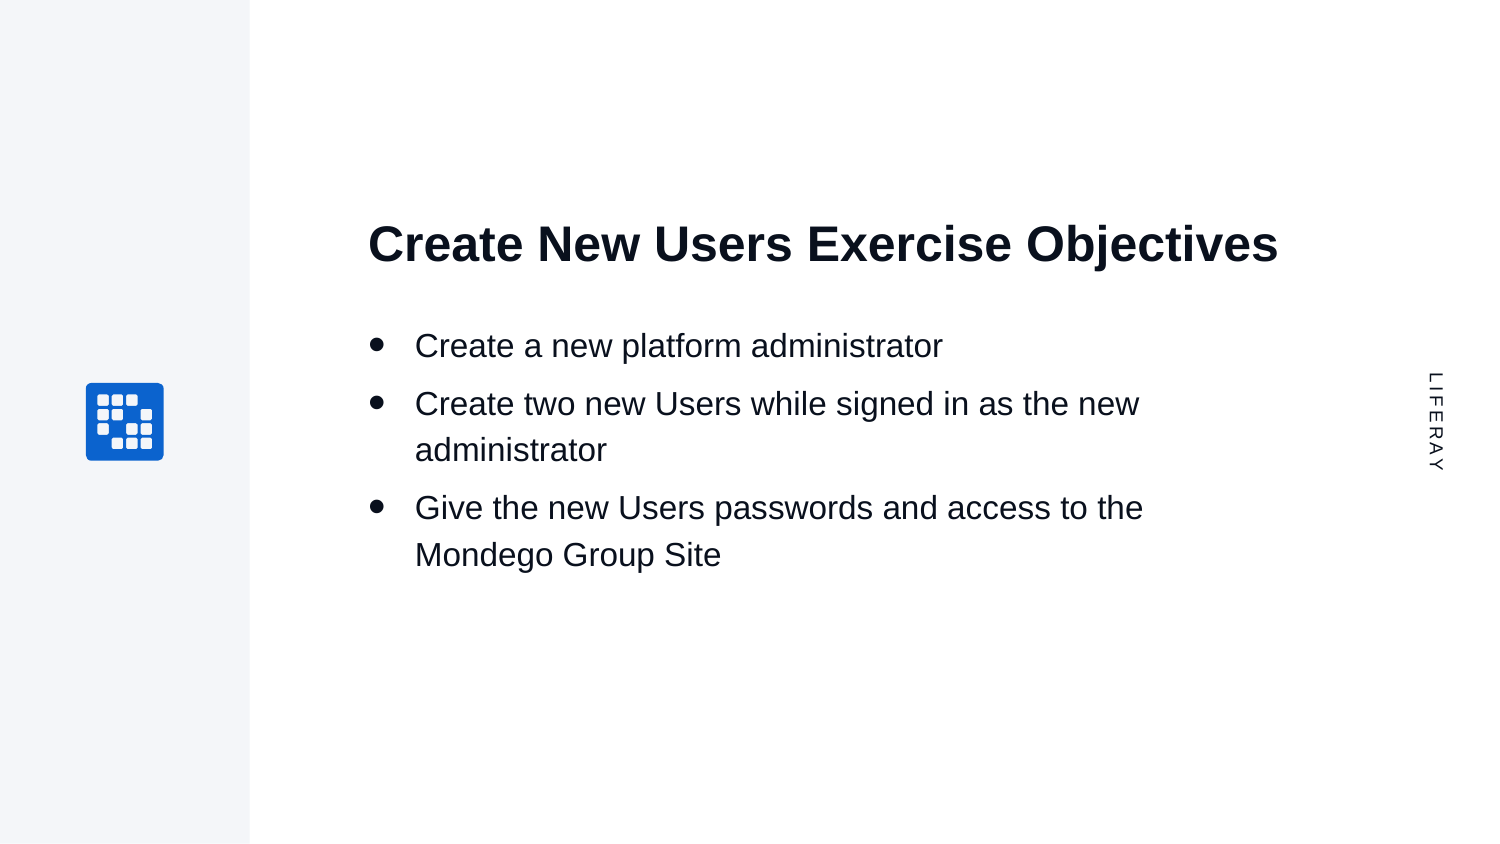

# Create New Users Exercise Objectives
Create a new platform administrator
Create two new Users while signed in as the new administrator
Give the new Users passwords and access to the Mondego Group Site